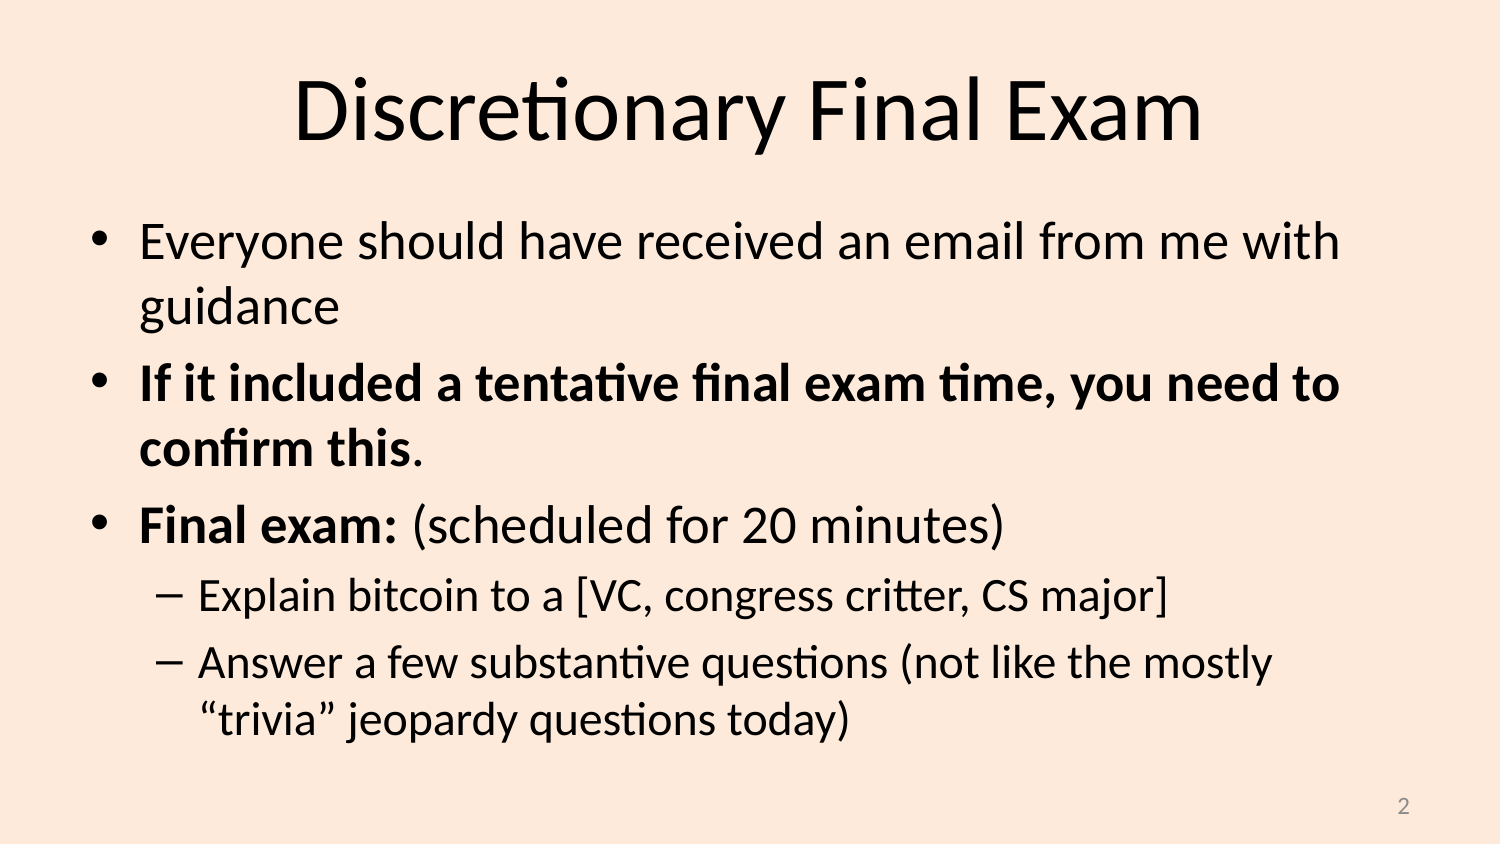

# Discretionary Final Exam
Everyone should have received an email from me with guidance
If it included a tentative final exam time, you need to confirm this.
Final exam: (scheduled for 20 minutes)
Explain bitcoin to a [VC, congress critter, CS major]
Answer a few substantive questions (not like the mostly “trivia” jeopardy questions today)

2